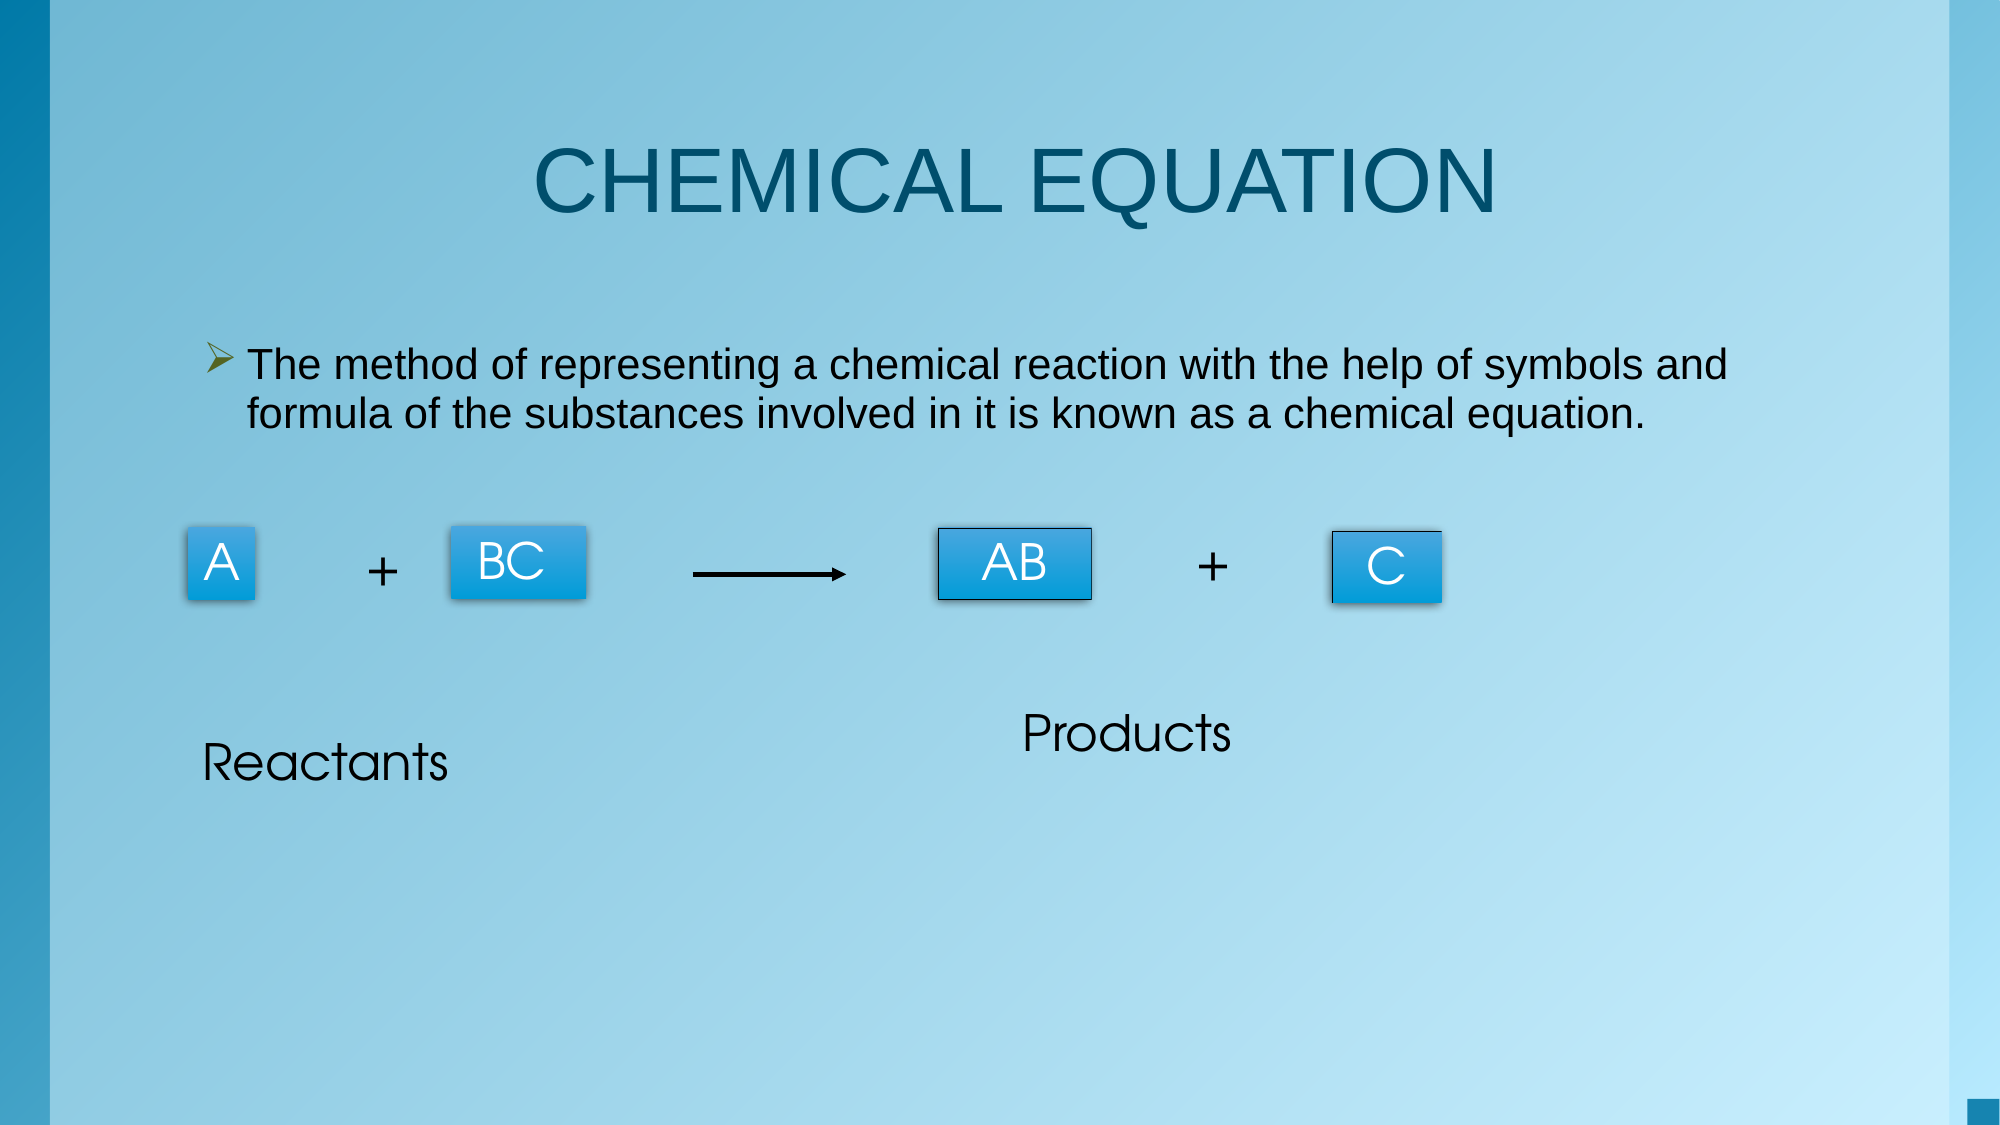

# CHEMICAL EQUATION
The method of representing a chemical reaction with the help of symbols and formula of the substances involved in it is known as a chemical equation.

BC
+
A
AB
+
C
Products
Reactants